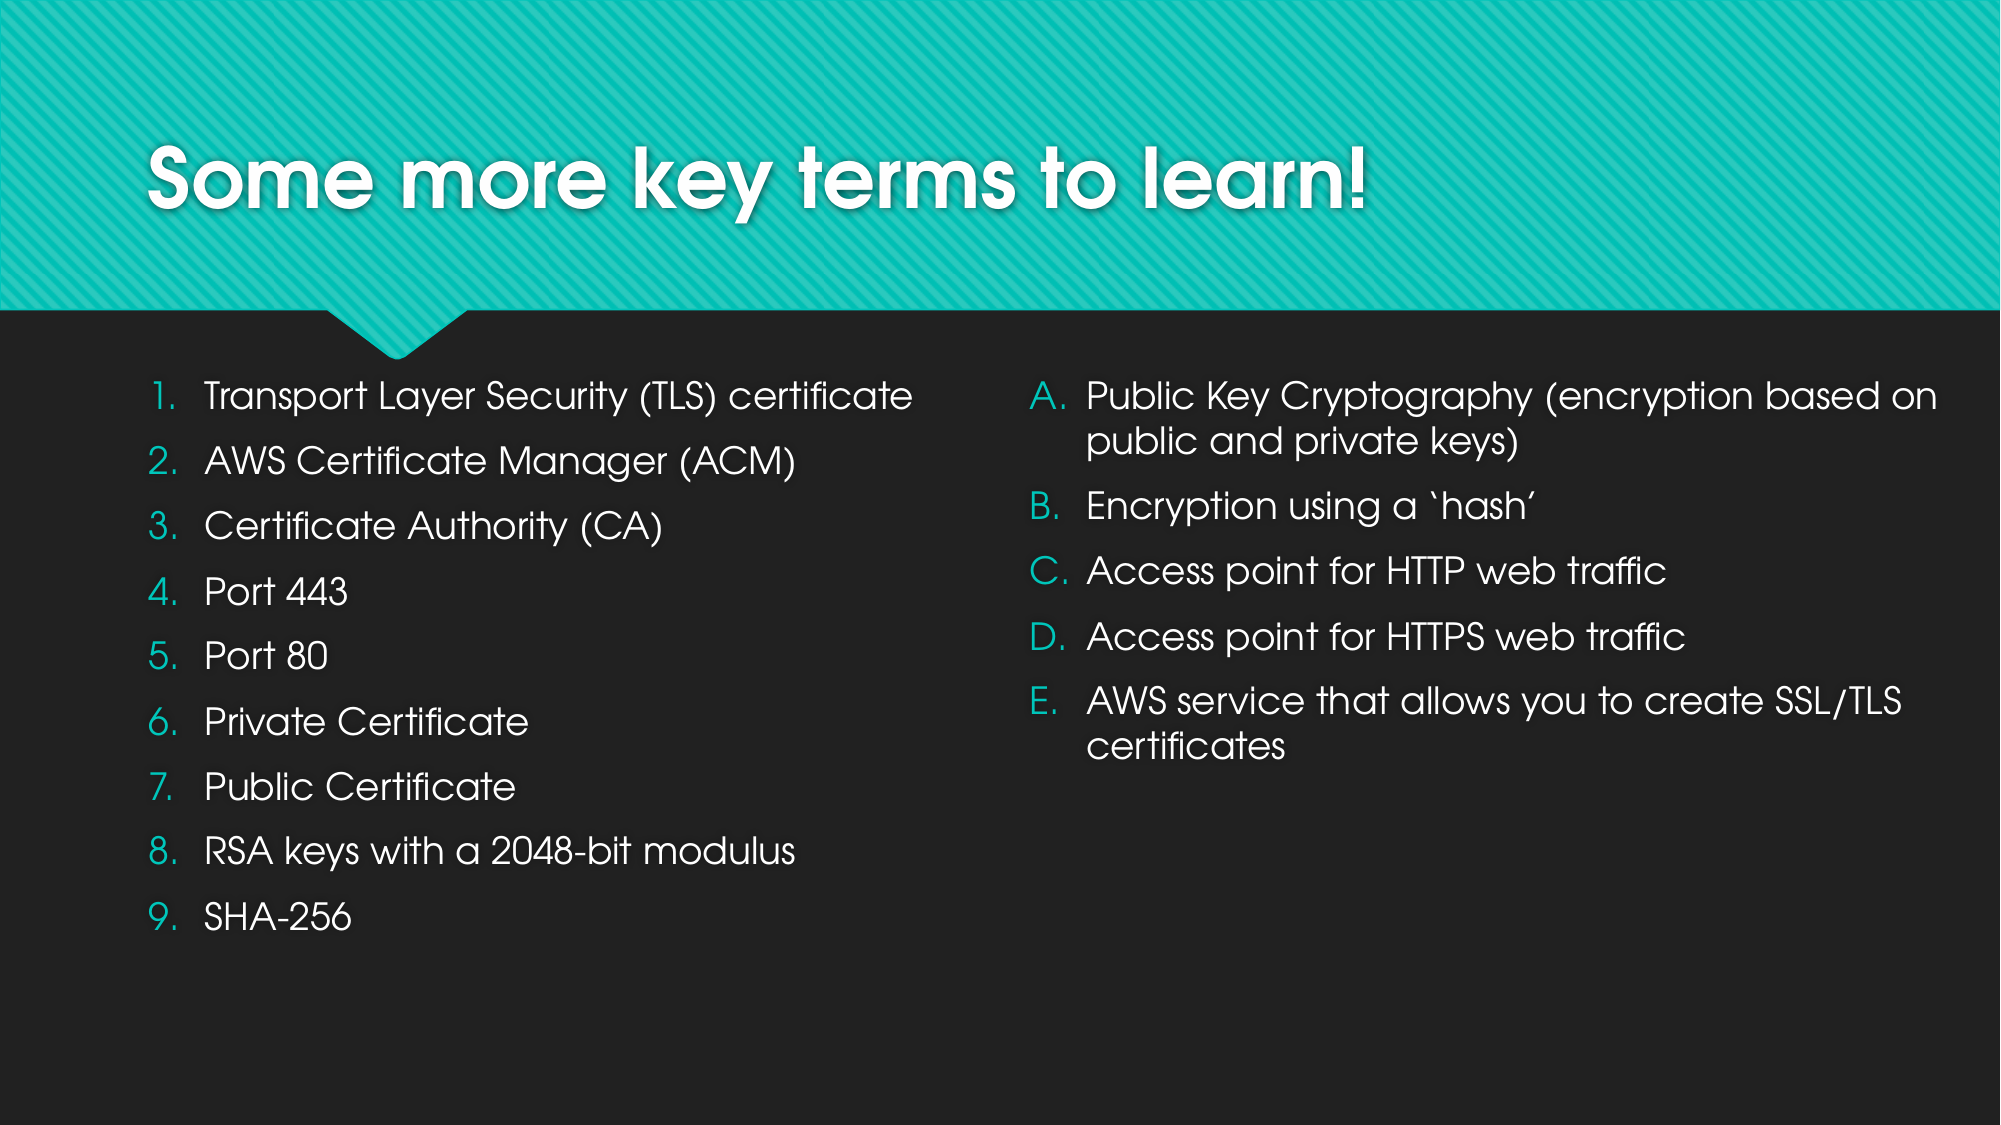

# Some more key terms to learn!
Transport Layer Security (TLS) certificate
AWS Certificate Manager (ACM)
Certificate Authority (CA)
Port 443
Port 80
Private Certificate
Public Certificate
RSA keys with a 2048-bit modulus
SHA-256

Public Key Cryptography (encryption based on public and private keys)
Encryption using a ‘hash’
Access point for HTTP web traffic
Access point for HTTPS web traffic
AWS service that allows you to create SSL/TLS certificates